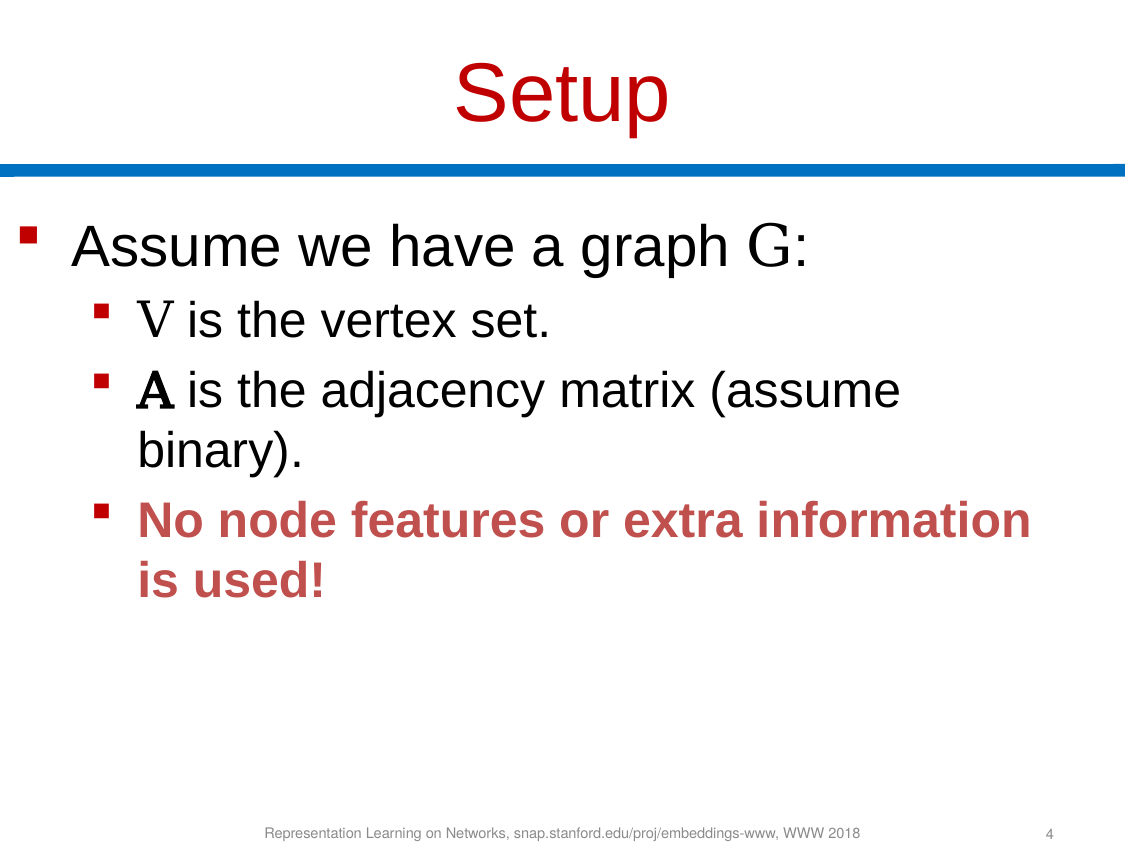

# Setup
Assume we have a graph G:
V is the vertex set.
A is the adjacency matrix (assume binary).
No node features or extra information is used!
Representation Learning on Networks, snap.stanford.edu/proj/embeddings-www, WWW 2018
4